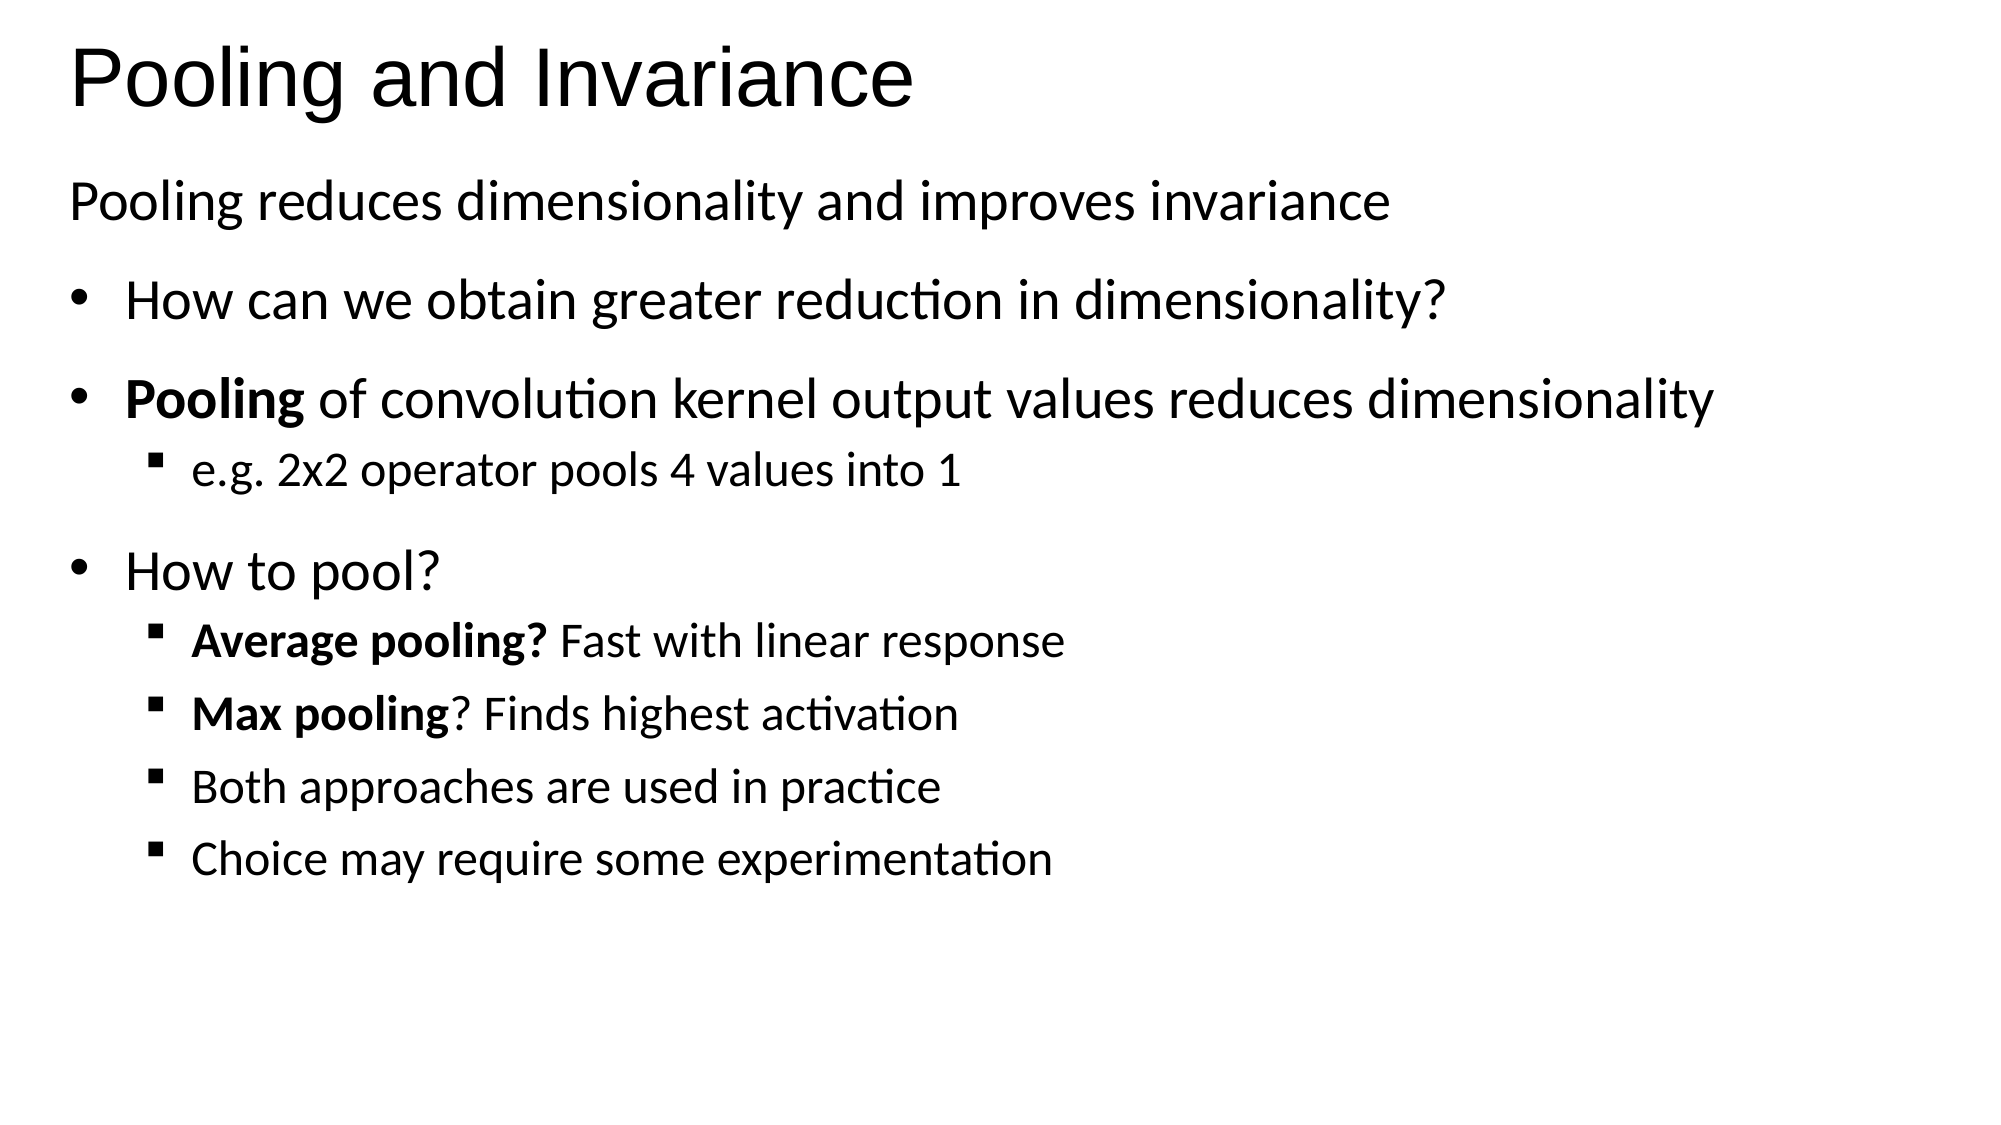

# Pooling and Invariance
Pooling reduces dimensionality and improves invariance
How can we obtain greater reduction in dimensionality?
Pooling of convolution kernel output values reduces dimensionality
e.g. 2x2 operator pools 4 values into 1
How to pool?
Average pooling? Fast with linear response
Max pooling? Finds highest activation
Both approaches are used in practice
Choice may require some experimentation